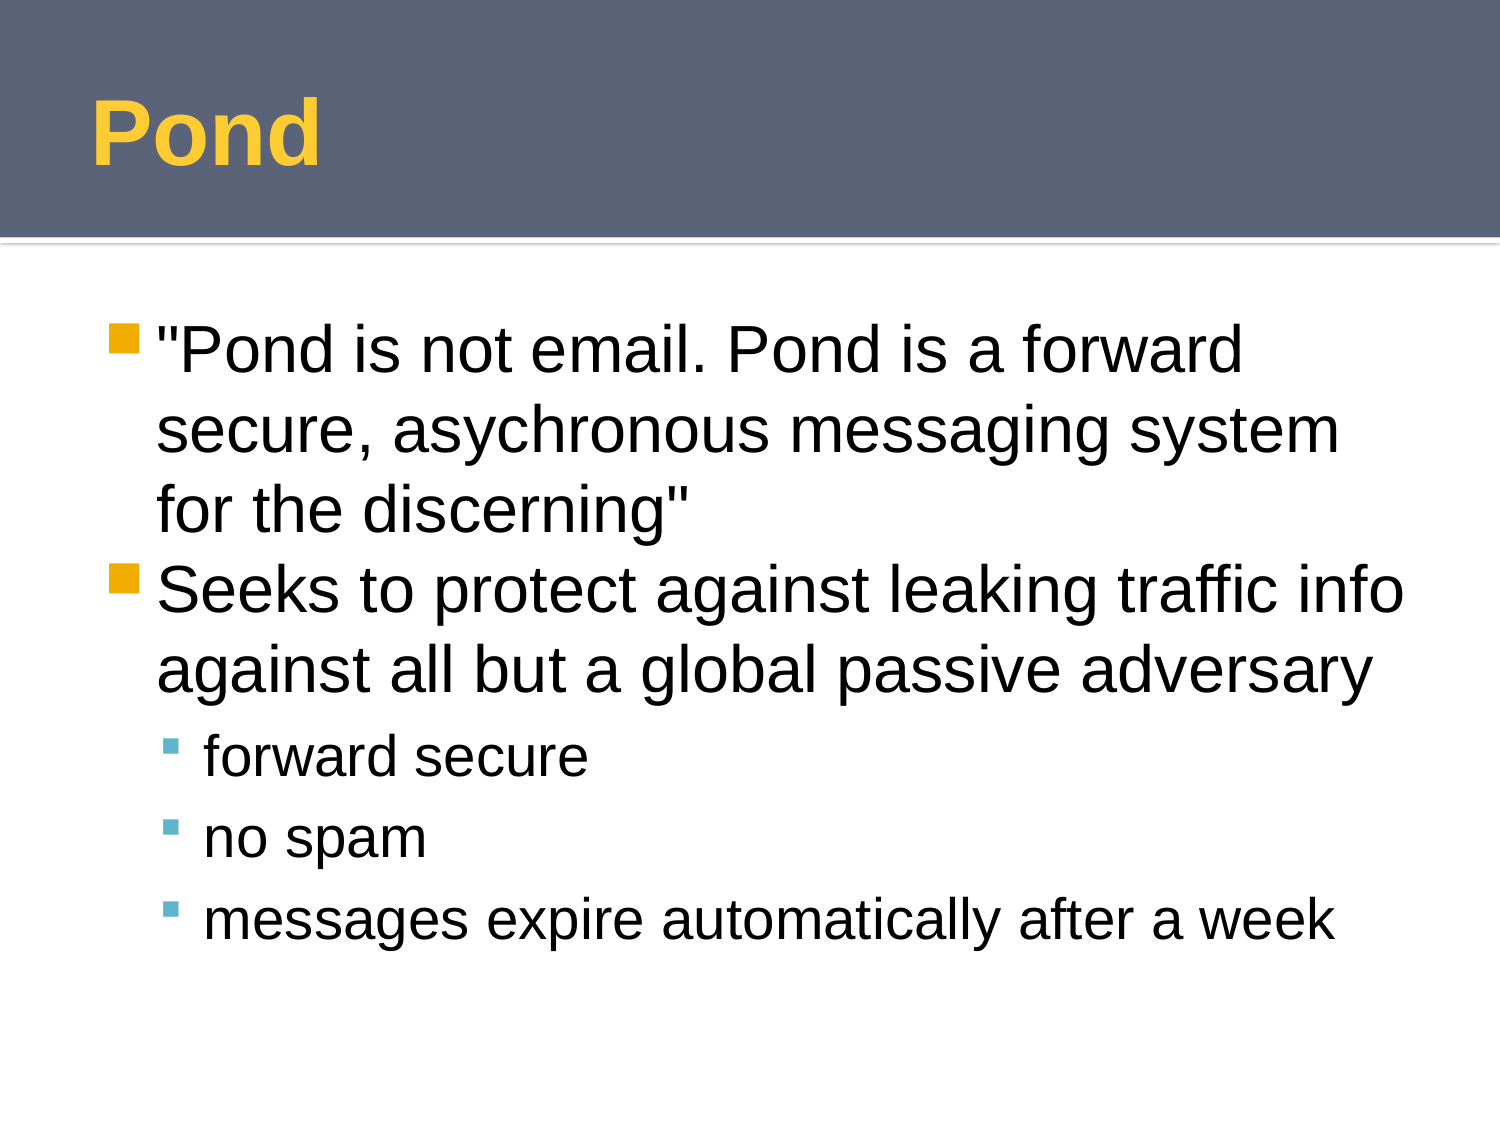

# Pond
"Pond is not email. Pond is a forward secure, asychronous messaging system for the discerning"
Seeks to protect against leaking traffic info against all but a global passive adversary
forward secure
no spam
messages expire automatically after a week